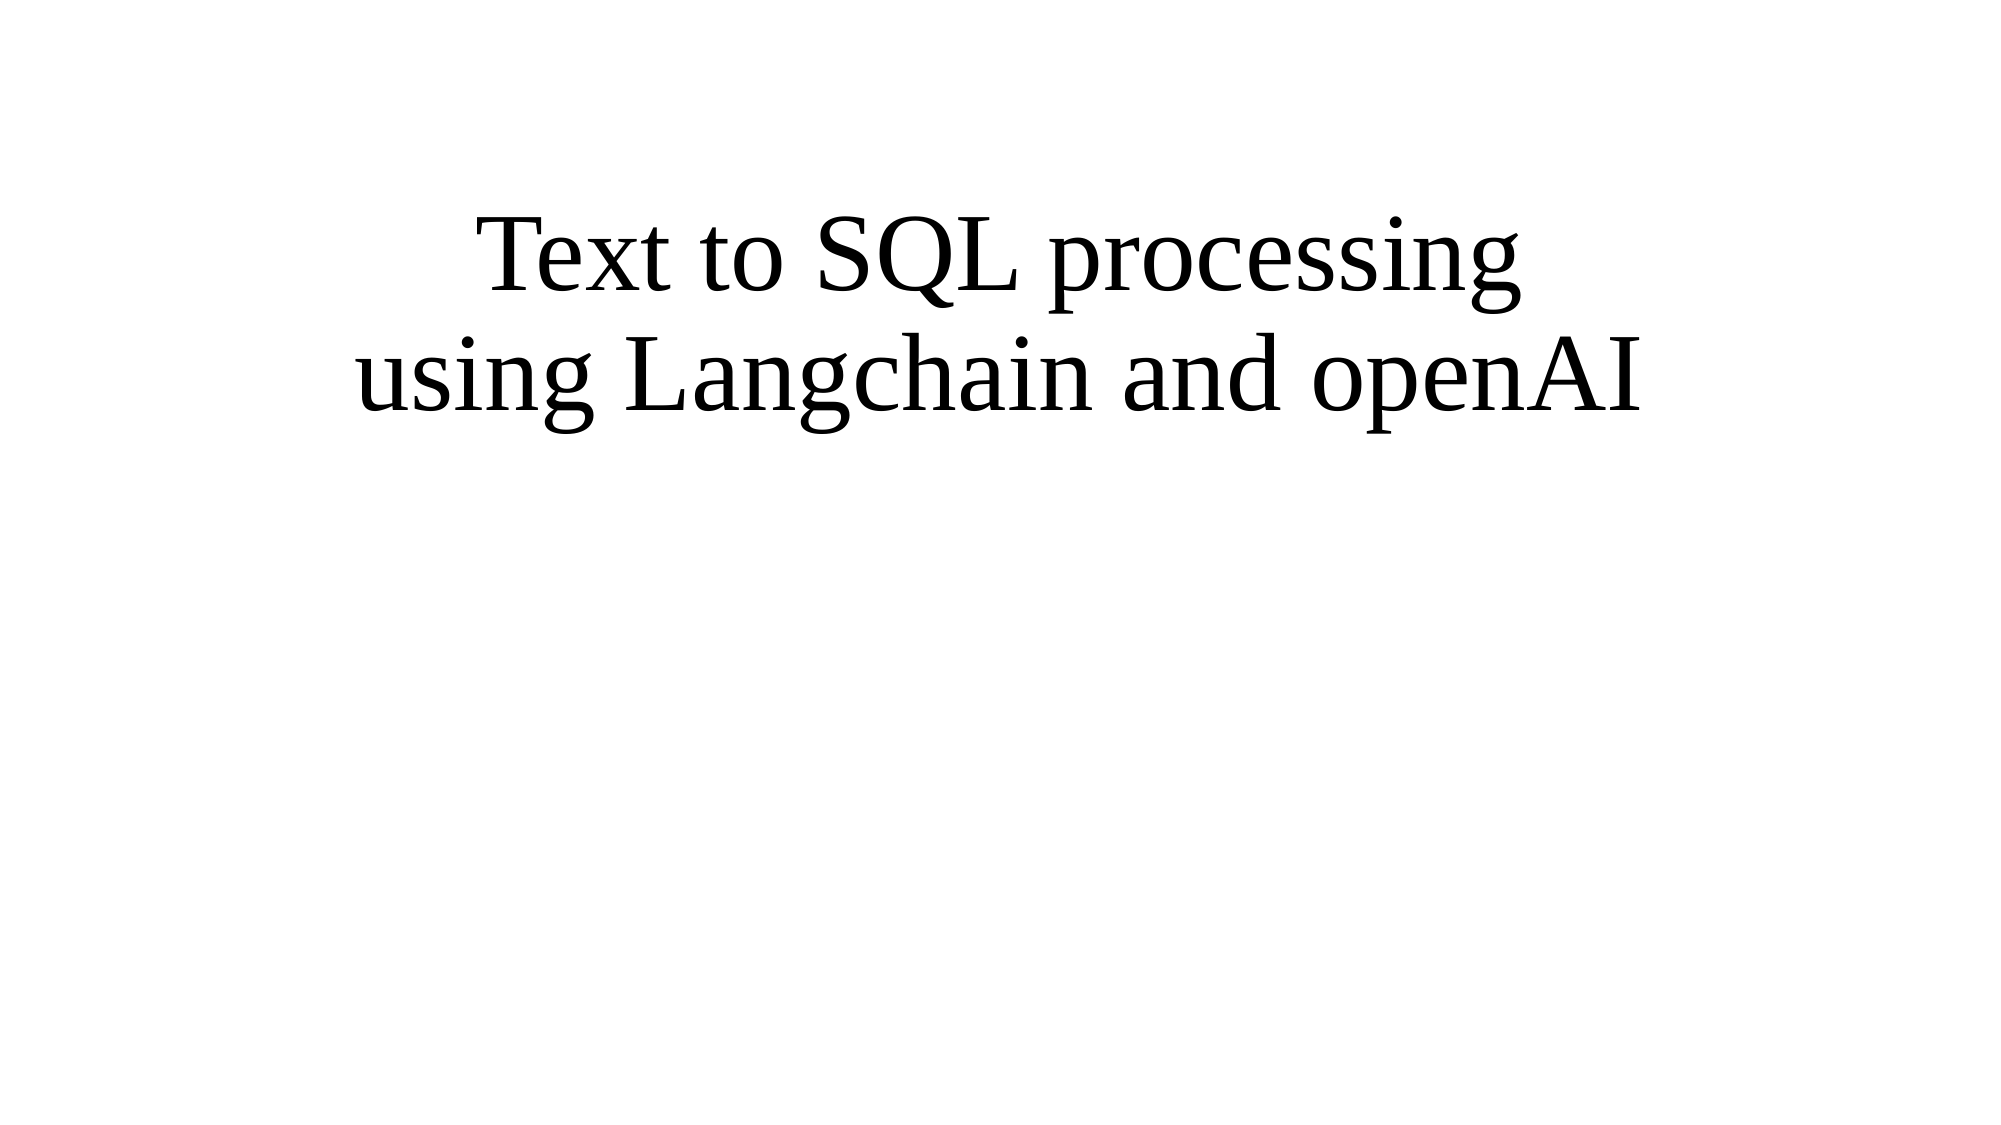

# Text to SQL processing using Langchain and openAI